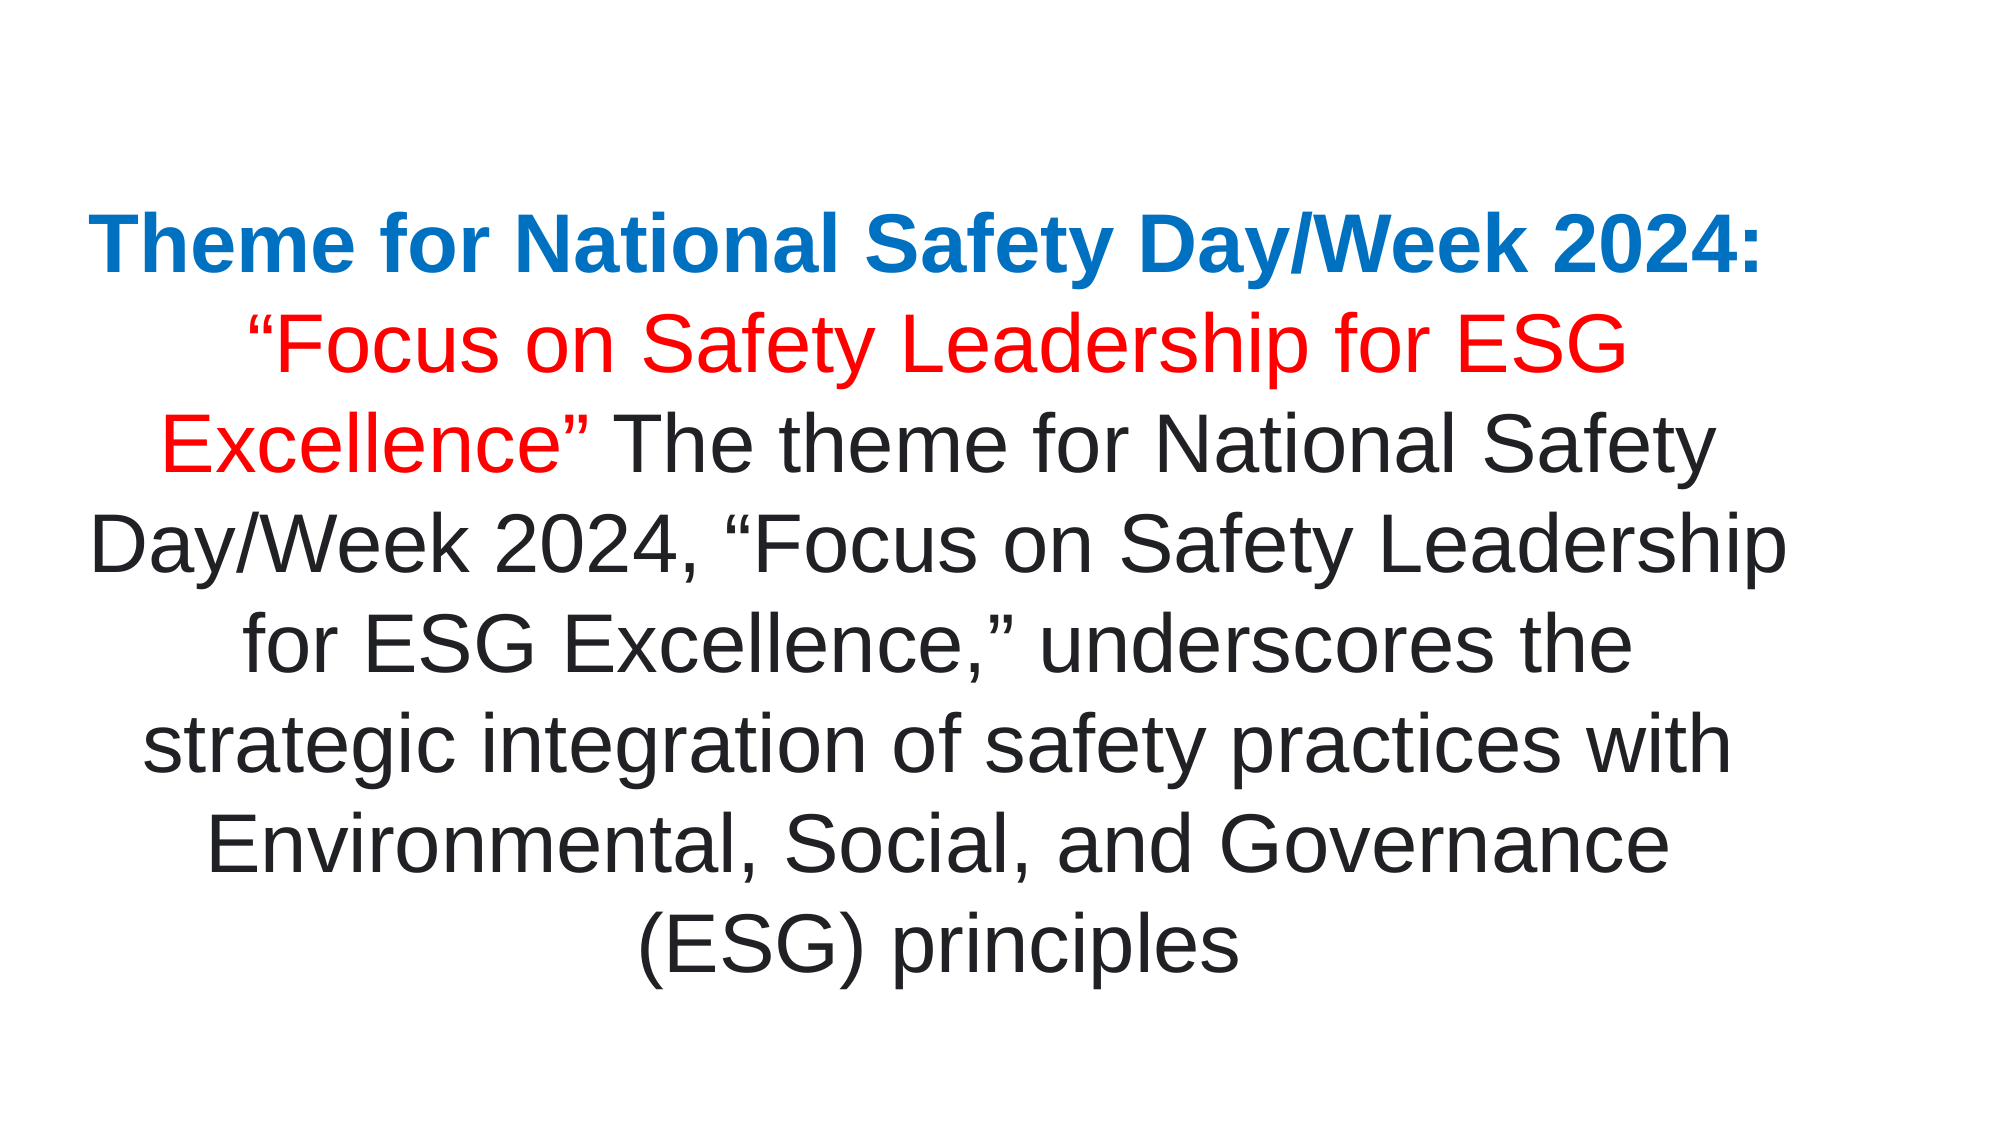

Theme for National Safety Day/Week 2024:
“Focus on Safety Leadership for ESG Excellence” The theme for National Safety Day/Week 2024, “Focus on Safety Leadership for ESG Excellence,” underscores the strategic integration of safety practices with Environmental, Social, and Governance (ESG) principles